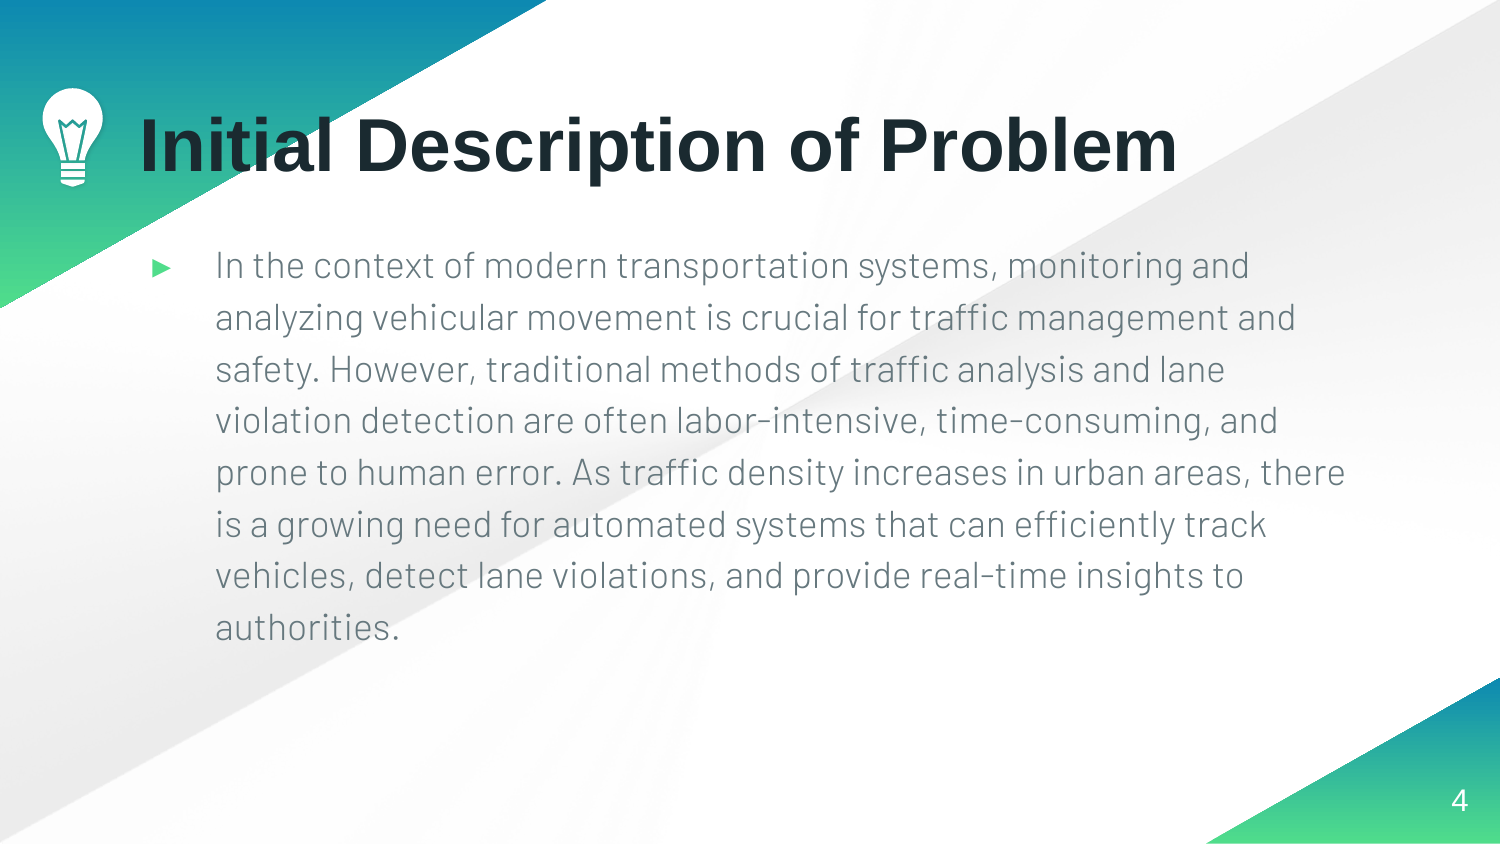

# Initial Description of Problem
In the context of modern transportation systems, monitoring and analyzing vehicular movement is crucial for traffic management and safety. However, traditional methods of traffic analysis and lane violation detection are often labor-intensive, time-consuming, and prone to human error. As traffic density increases in urban areas, there is a growing need for automated systems that can efficiently track vehicles, detect lane violations, and provide real-time insights to authorities.
4